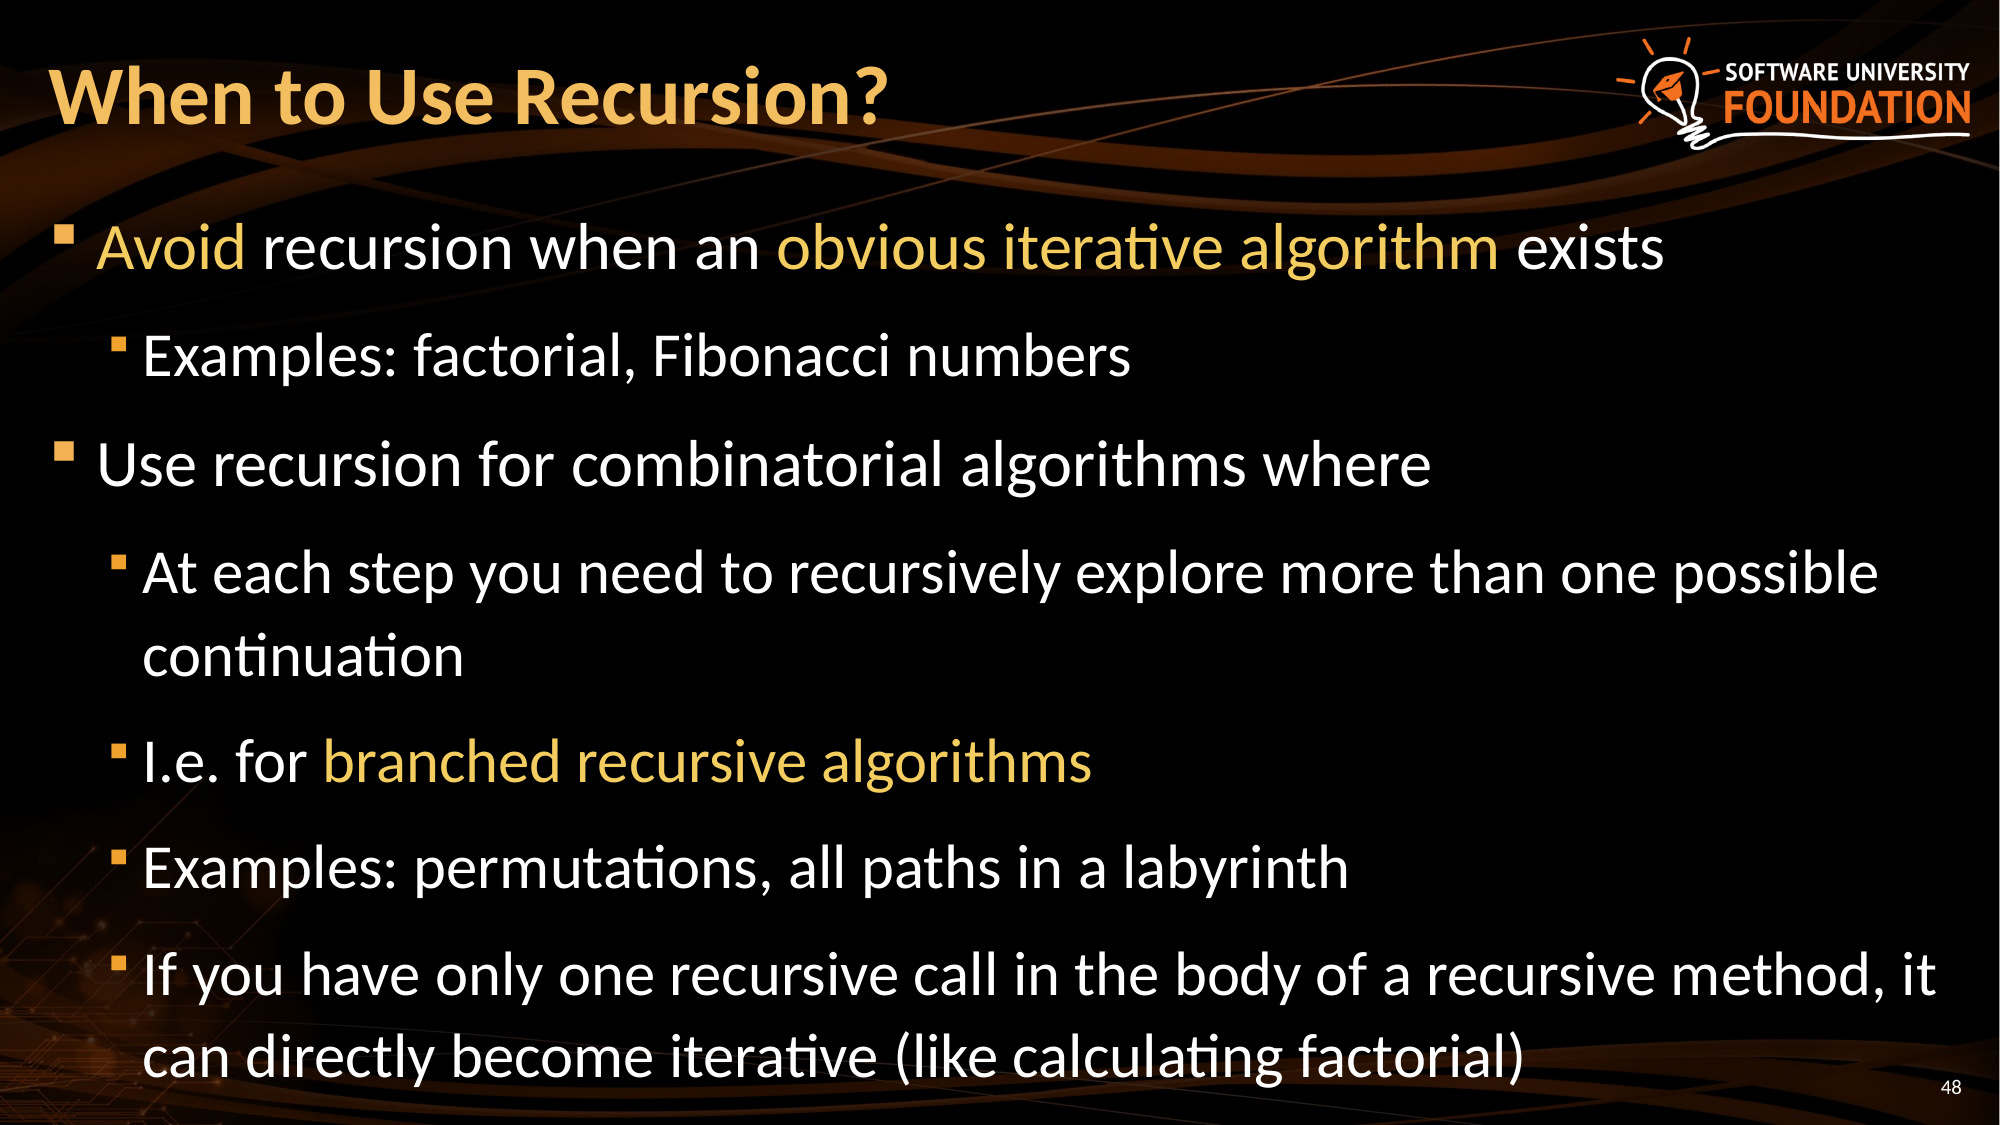

# When to Use Recursion?
Avoid recursion when an obvious iterative algorithm exists
Examples: factorial, Fibonacci numbers
Use recursion for combinatorial algorithms where
At each step you need to recursively explore more than one possible continuation
I.e. for branched recursive algorithms
Examples: permutations, all paths in a labyrinth
If you have only one recursive call in the body of a recursive method, it can directly become iterative (like calculating factorial)
48